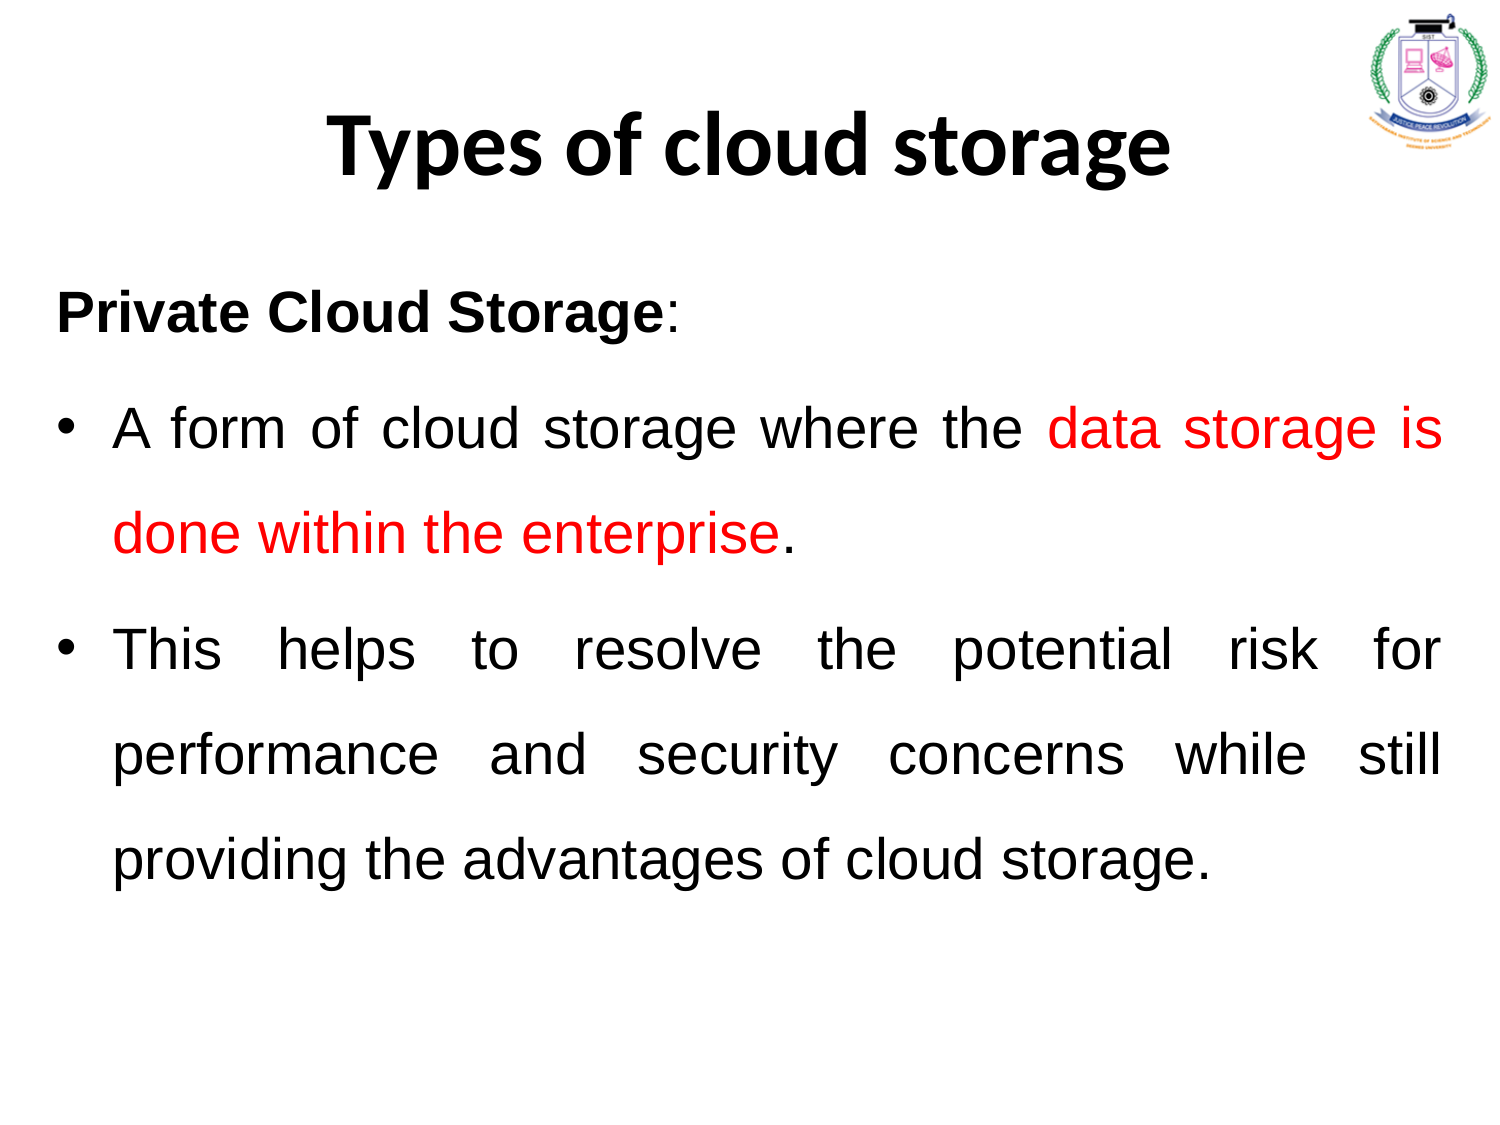

# Types of cloud storage
Private Cloud Storage:
A form of cloud storage where the data storage is done within the enterprise.
This helps to resolve the potential risk for performance and security concerns while still providing the advantages of cloud storage.